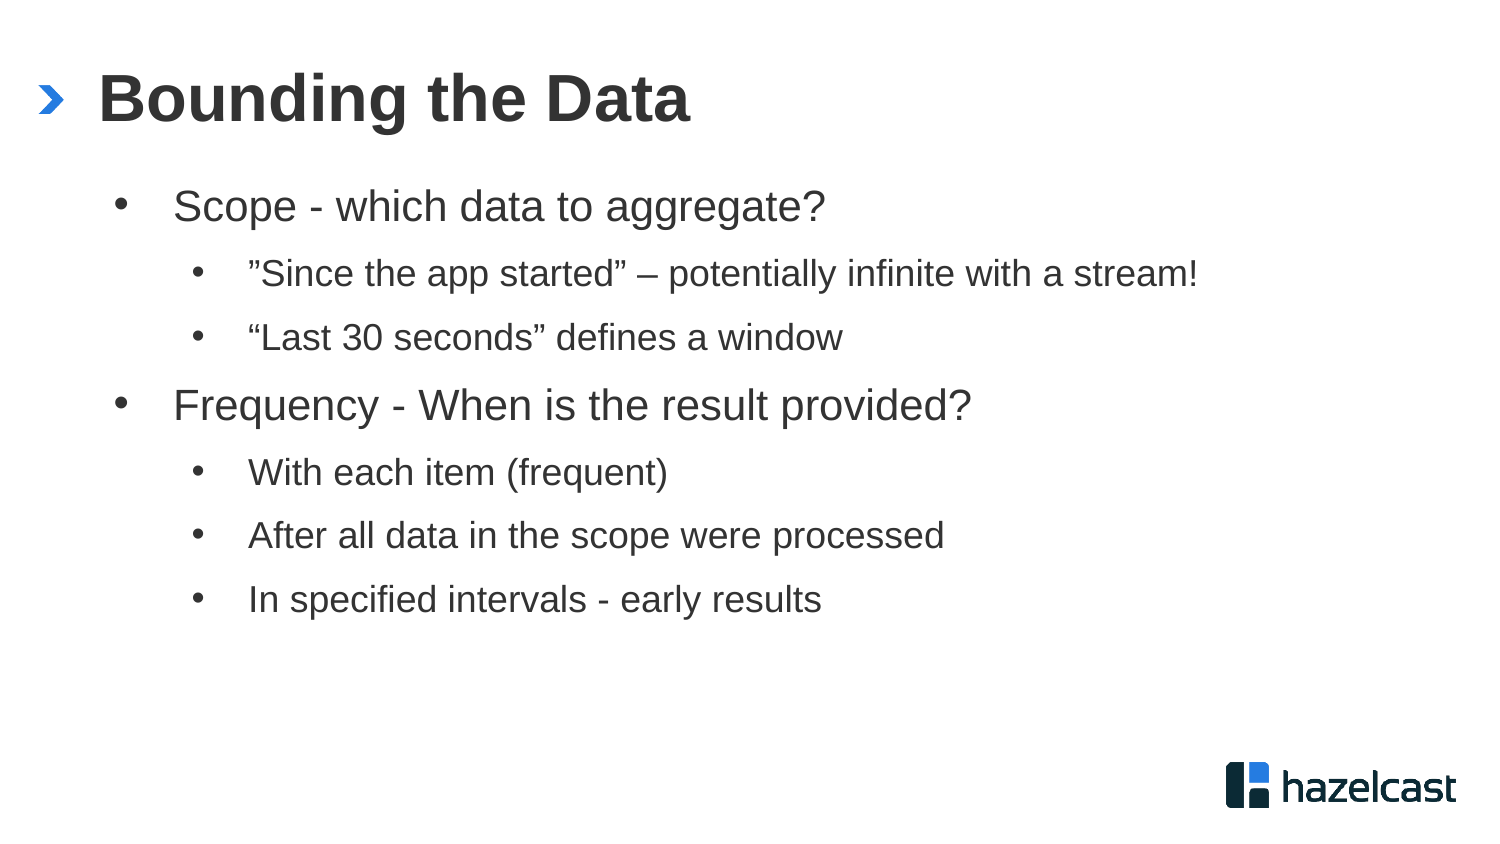

# Bounding the Data
Scope - which data to aggregate?
”Since the app started” – potentially infinite with a stream!
“Last 30 seconds” defines a window
Frequency - When is the result provided?
With each item (frequent)
After all data in the scope were processed
In specified intervals - early results